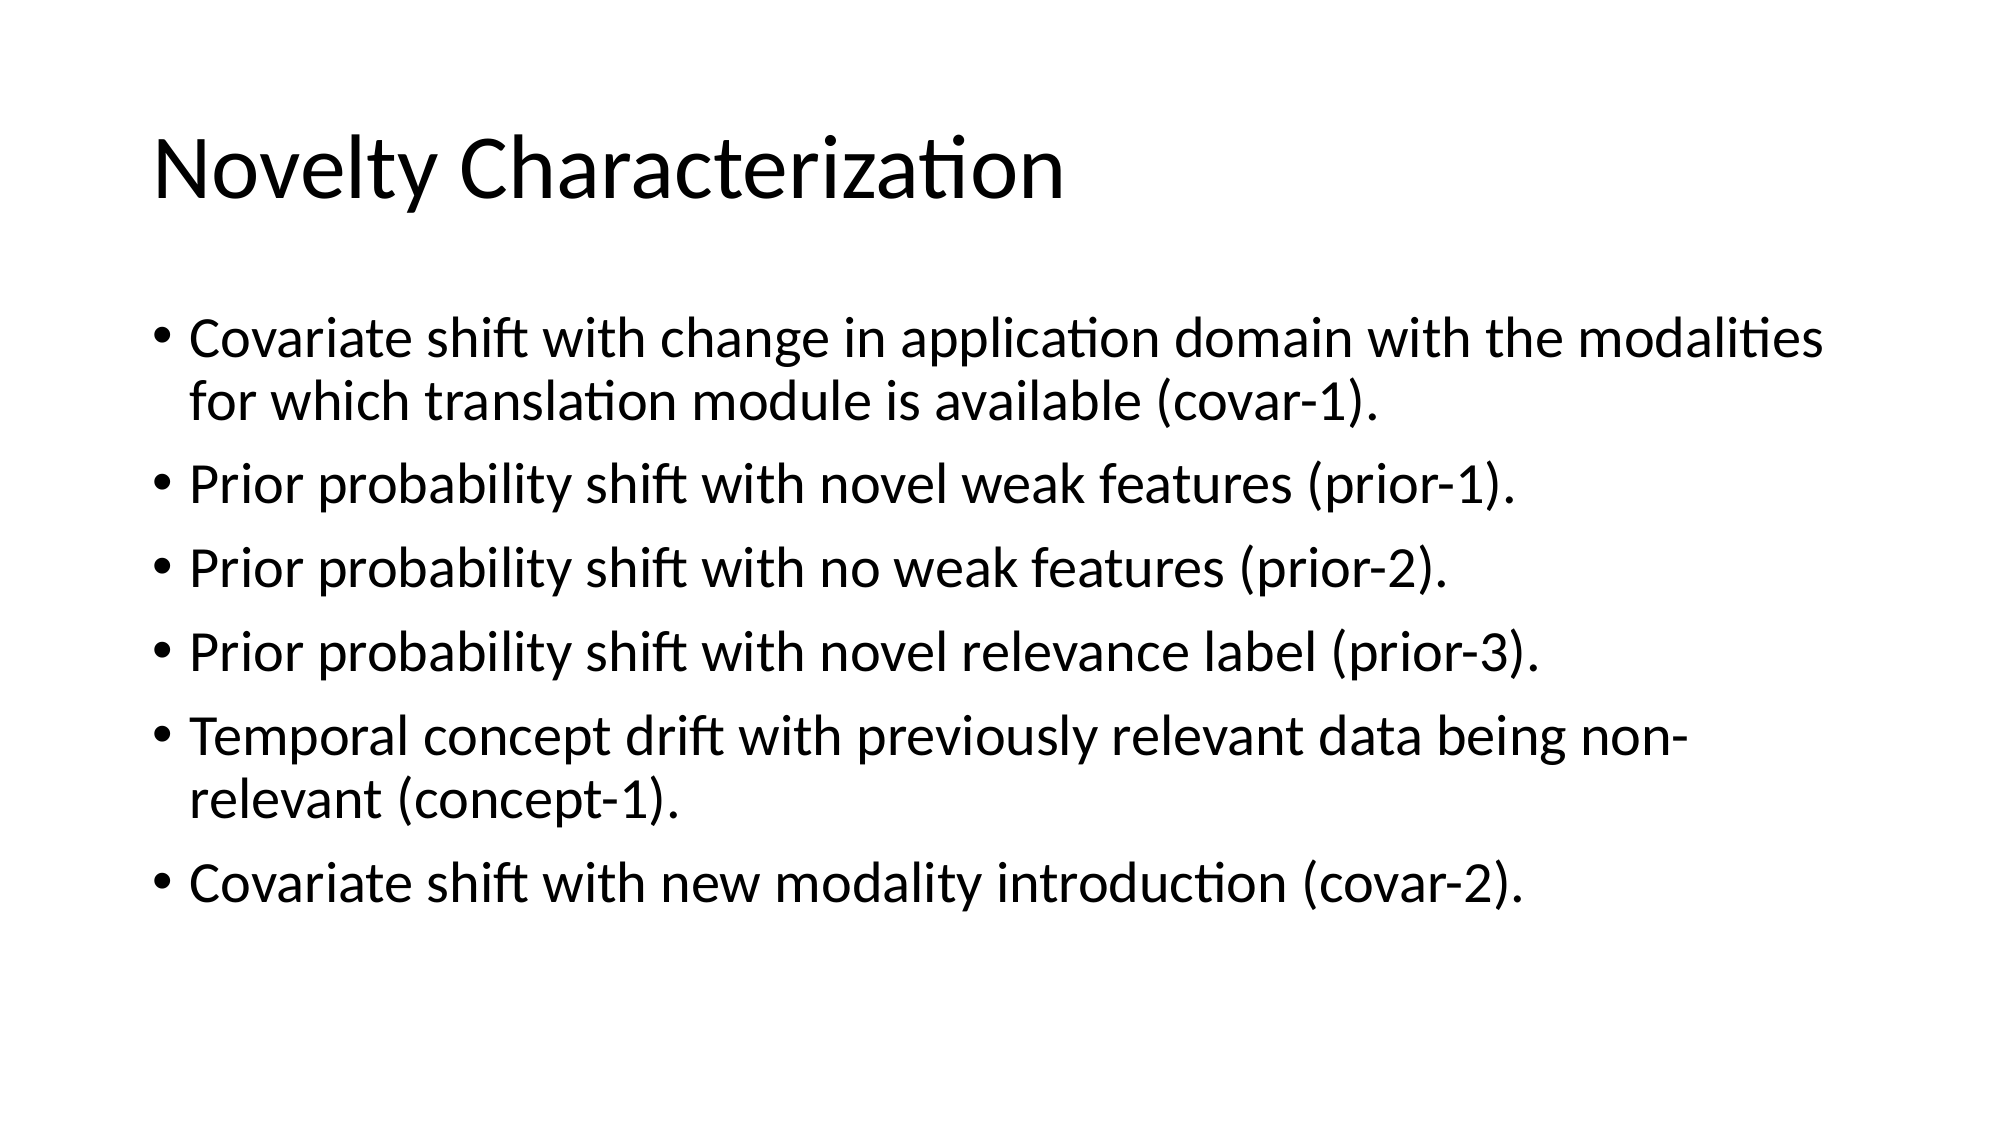

# Novelty Characterization
Covariate shift with change in application domain with the modalities for which translation module is available (covar-1).
Prior probability shift with novel weak features (prior-1).
Prior probability shift with no weak features (prior-2).
Prior probability shift with novel relevance label (prior-3).
Temporal concept drift with previously relevant data being non-relevant (concept-1).
Covariate shift with new modality introduction (covar-2).